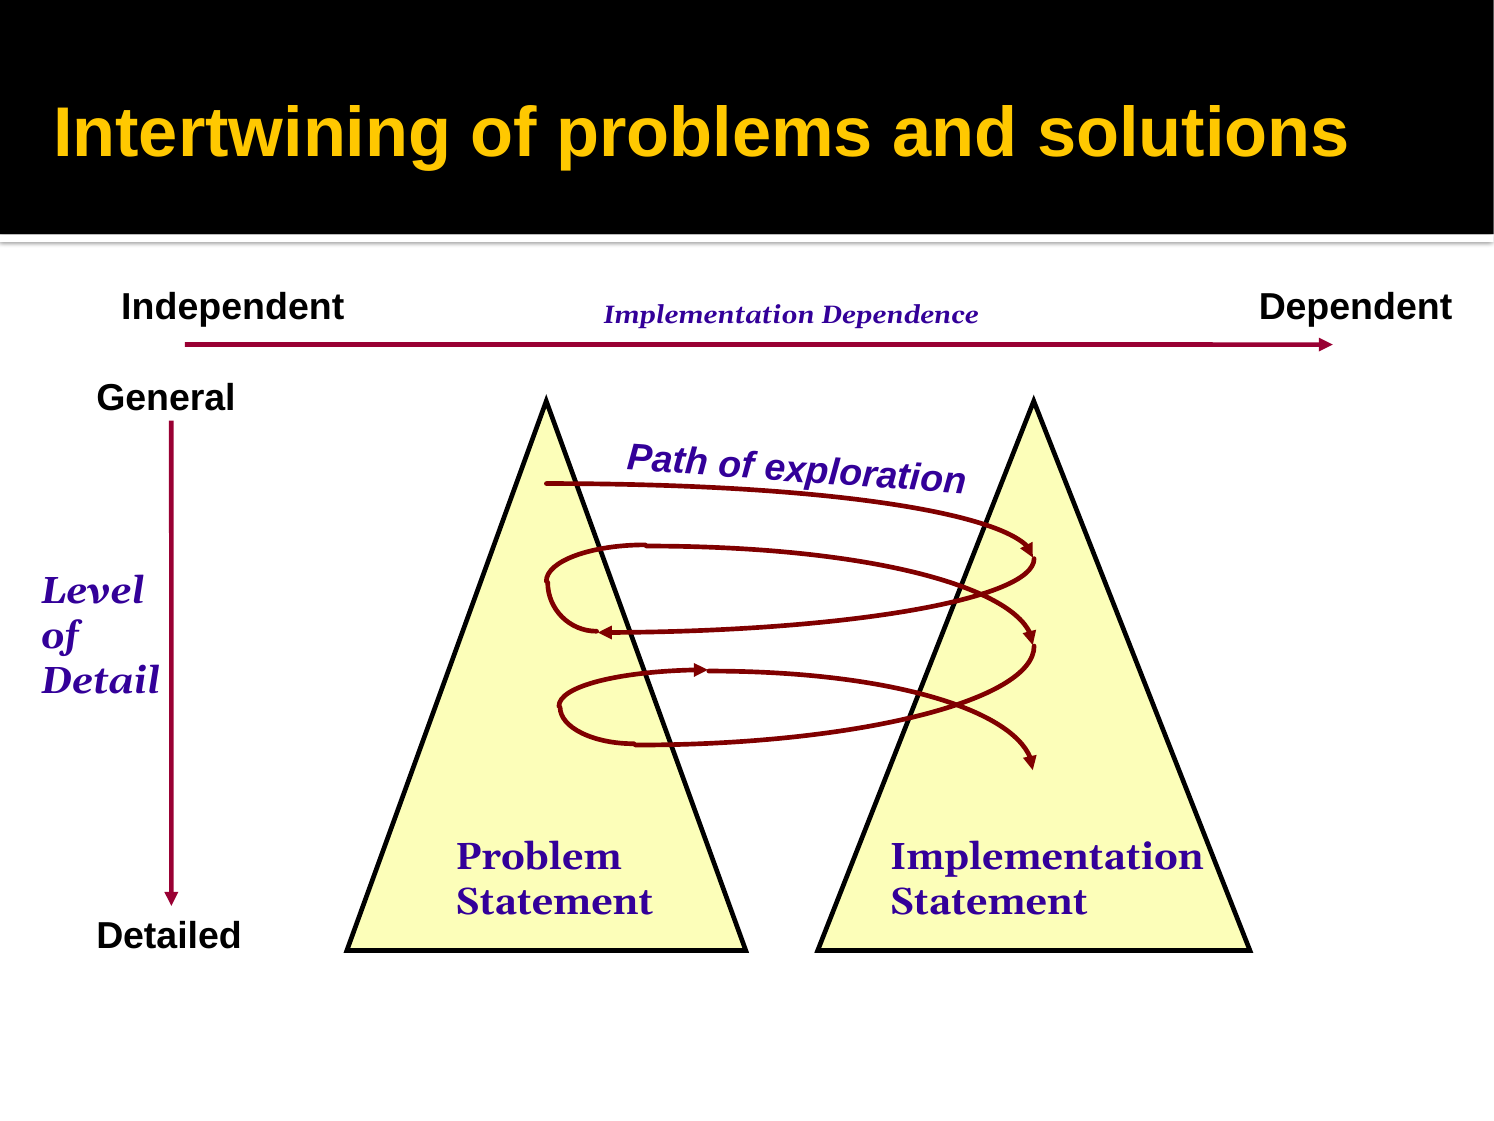

# Intertwining of problems and solutions
Independent
Dependent
Implementation Dependence

General

Level
of
Detail
Detailed

Path of exploration

Problem
Statement
Implementation
Statement